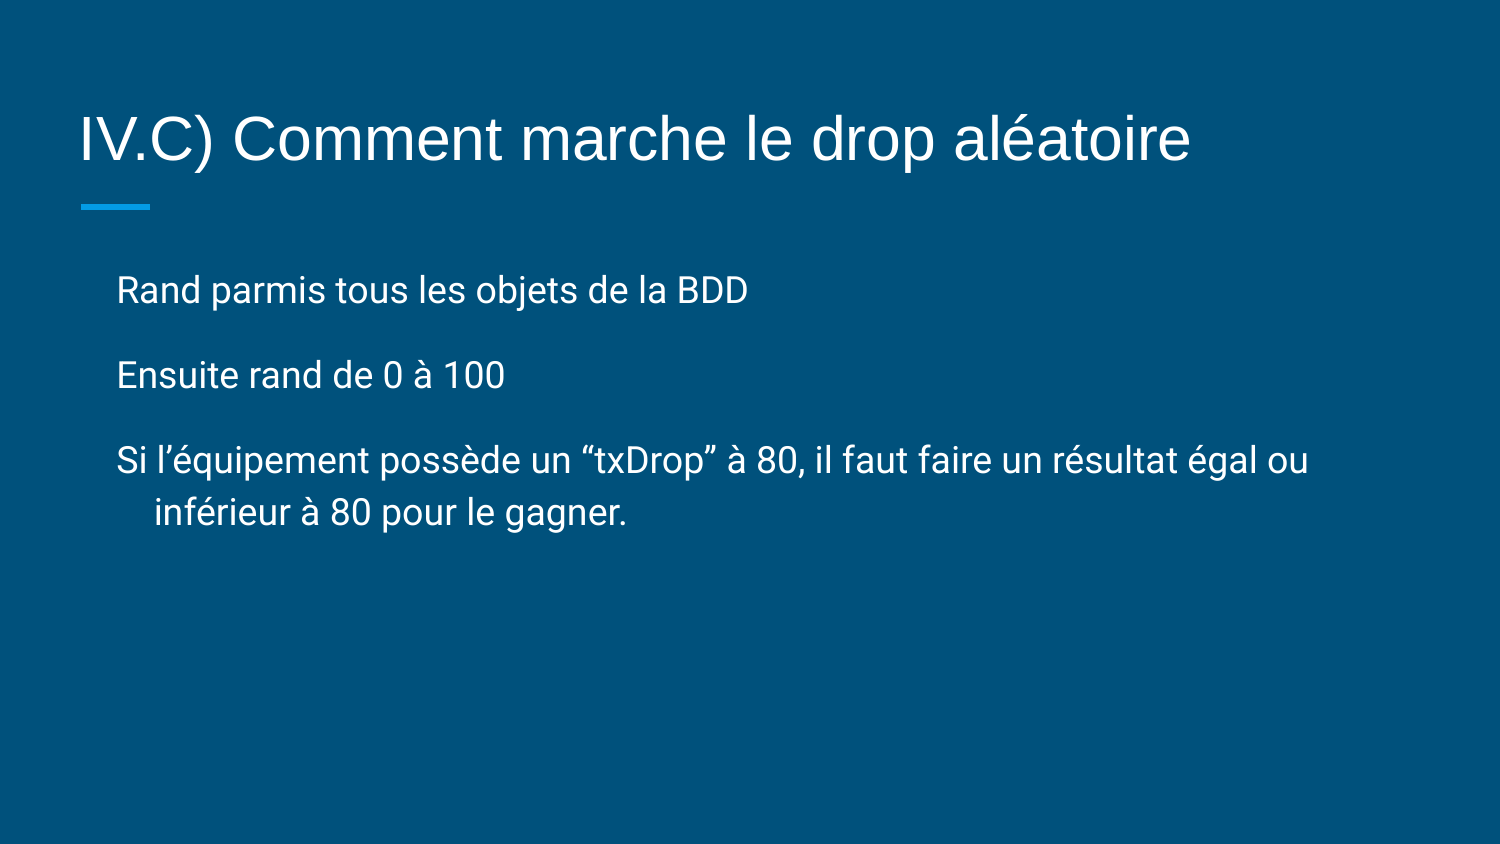

# IV.C) Comment marche le drop aléatoire
Rand parmis tous les objets de la BDD
Ensuite rand de 0 à 100
Si l’équipement possède un “txDrop” à 80, il faut faire un résultat égal ou inférieur à 80 pour le gagner.